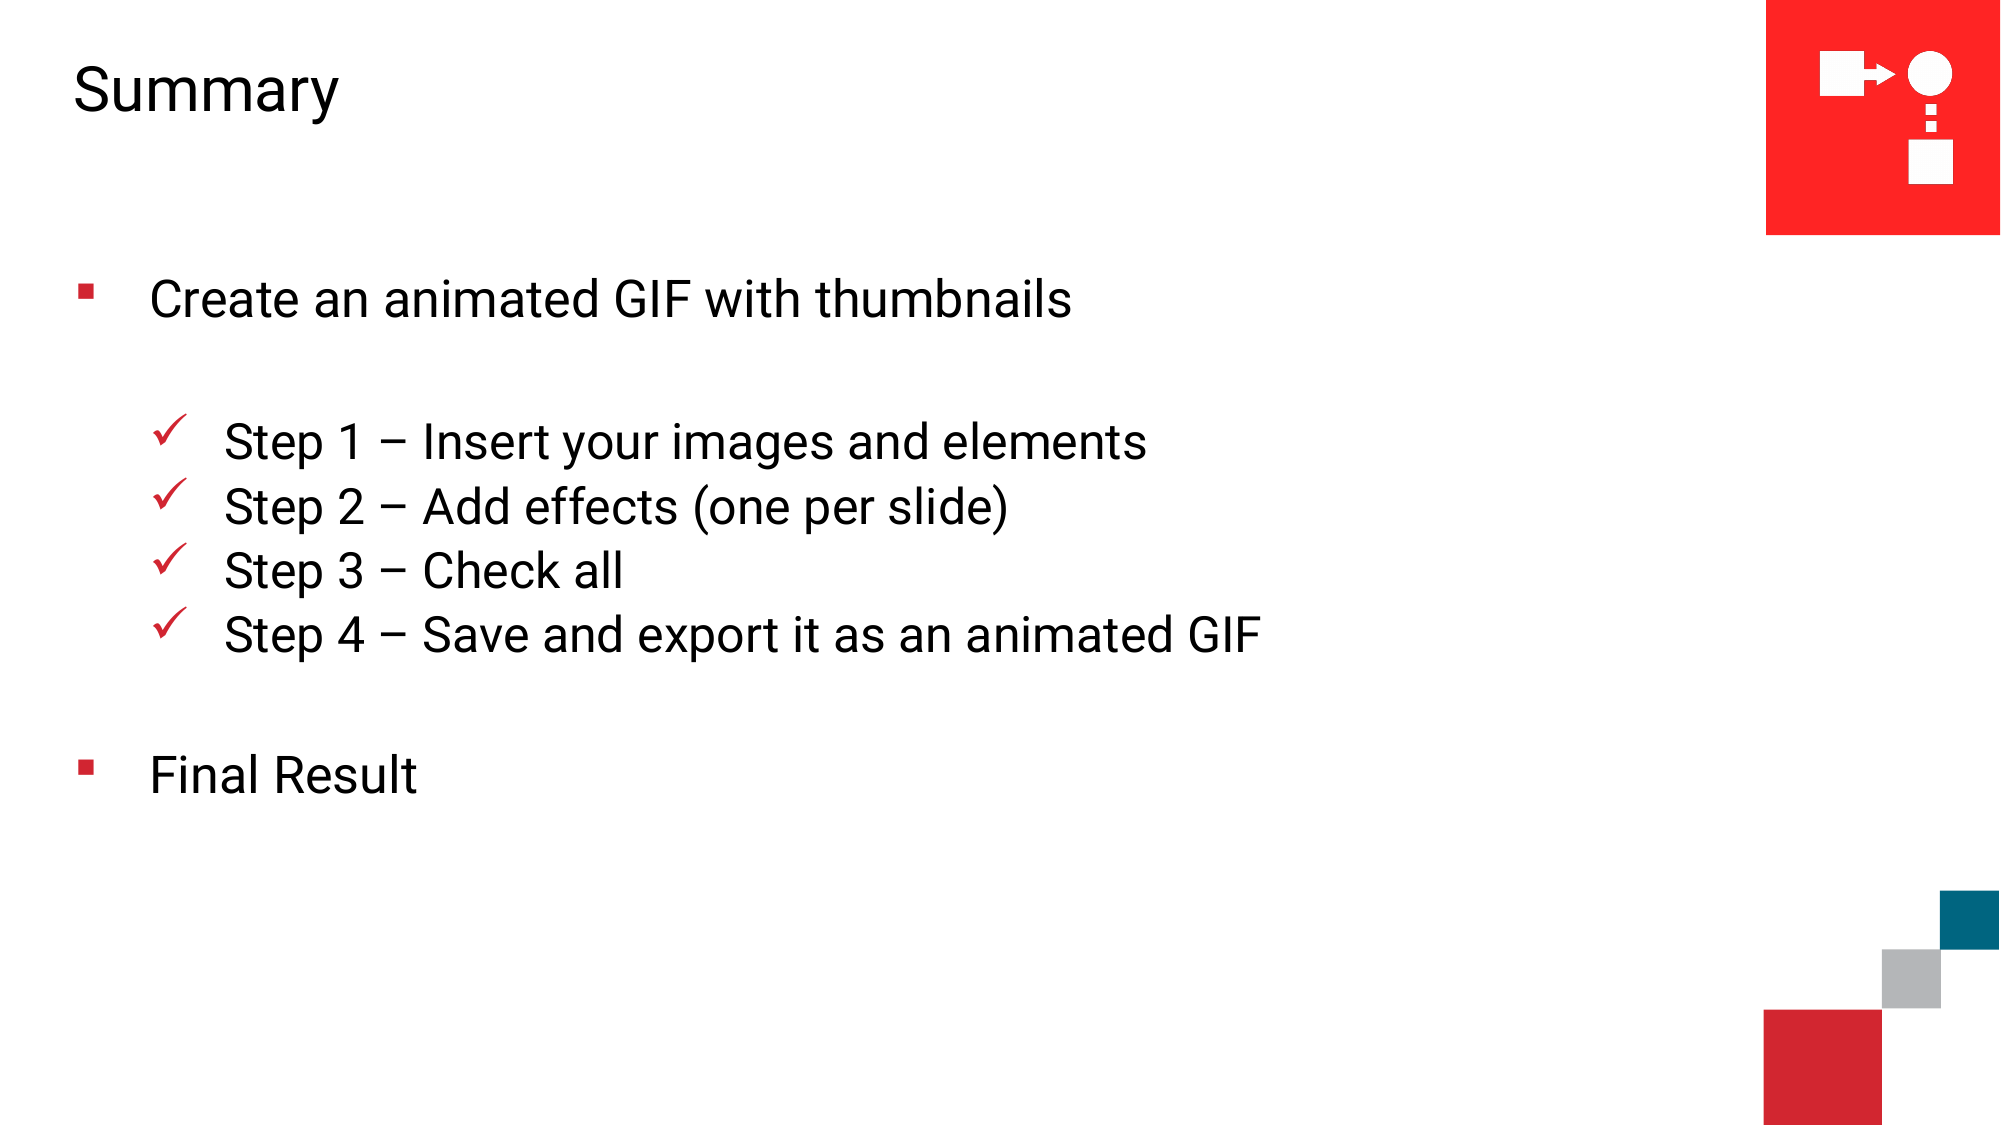

# Summary
Create an animated GIF with thumbnails

Step 1 – Insert your images and elements
Step 2 – Add effects (one per slide)
Step 3 – Check all
Step 4 – Save and export it as an animated GIF

Final Result